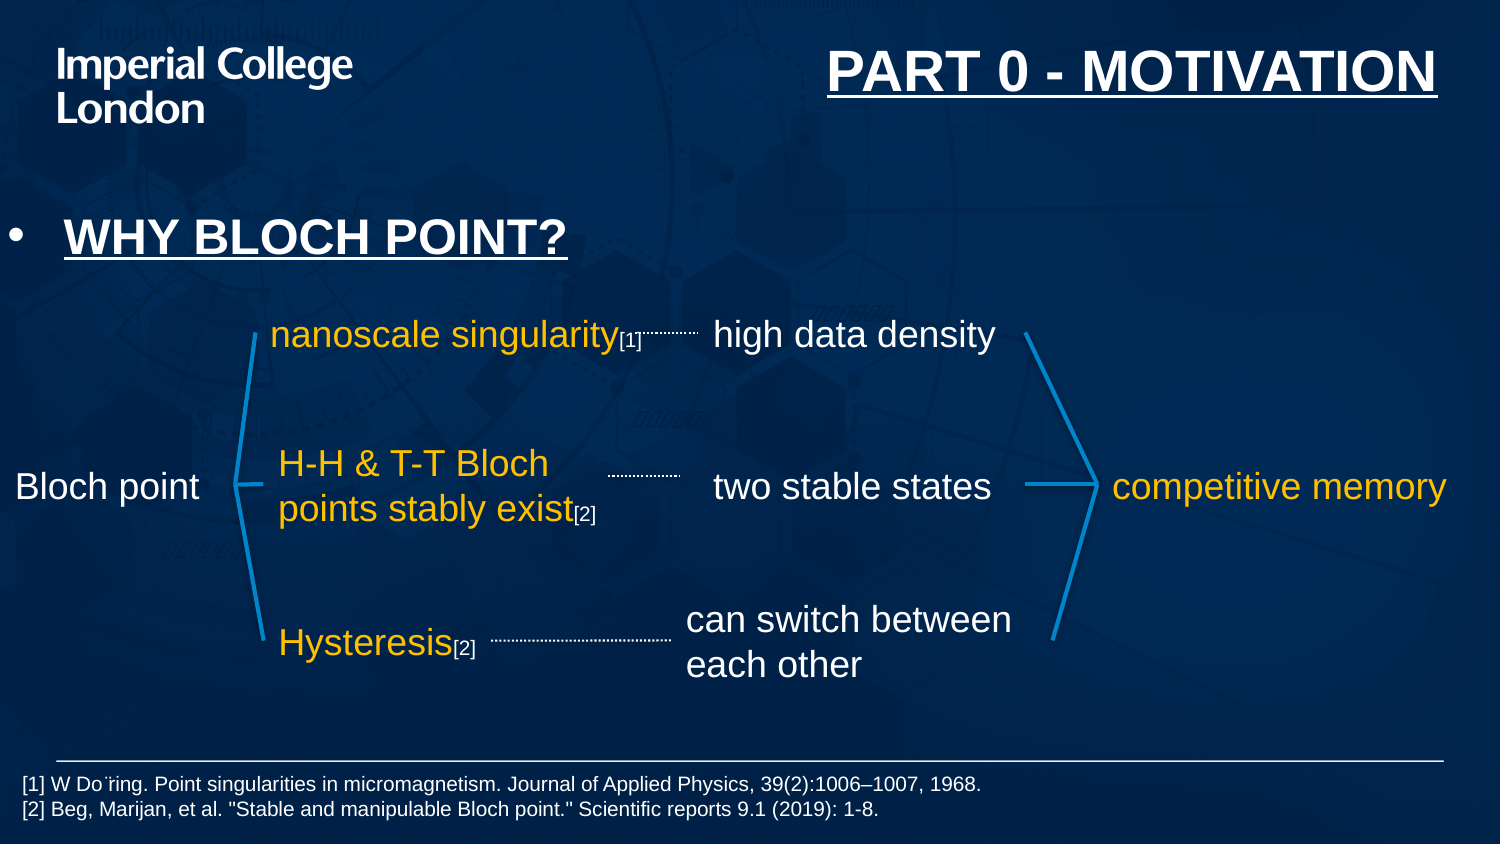

PART 0 - MOTIVATION
WHY BLOCH POINT?
nanoscale singularity[1]
high data density
H-H & T-T Bloch points stably exist[2]
Bloch point
two stable states
competitive memory
can switch between each other
Hysteresis[2]
[1] W Do ̈ring. Point singularities in micromagnetism. Journal of Applied Physics, 39(2):1006–1007, 1968.
[2] Beg, Marijan, et al. "Stable and manipulable Bloch point." Scientific reports 9.1 (2019): 1-8.